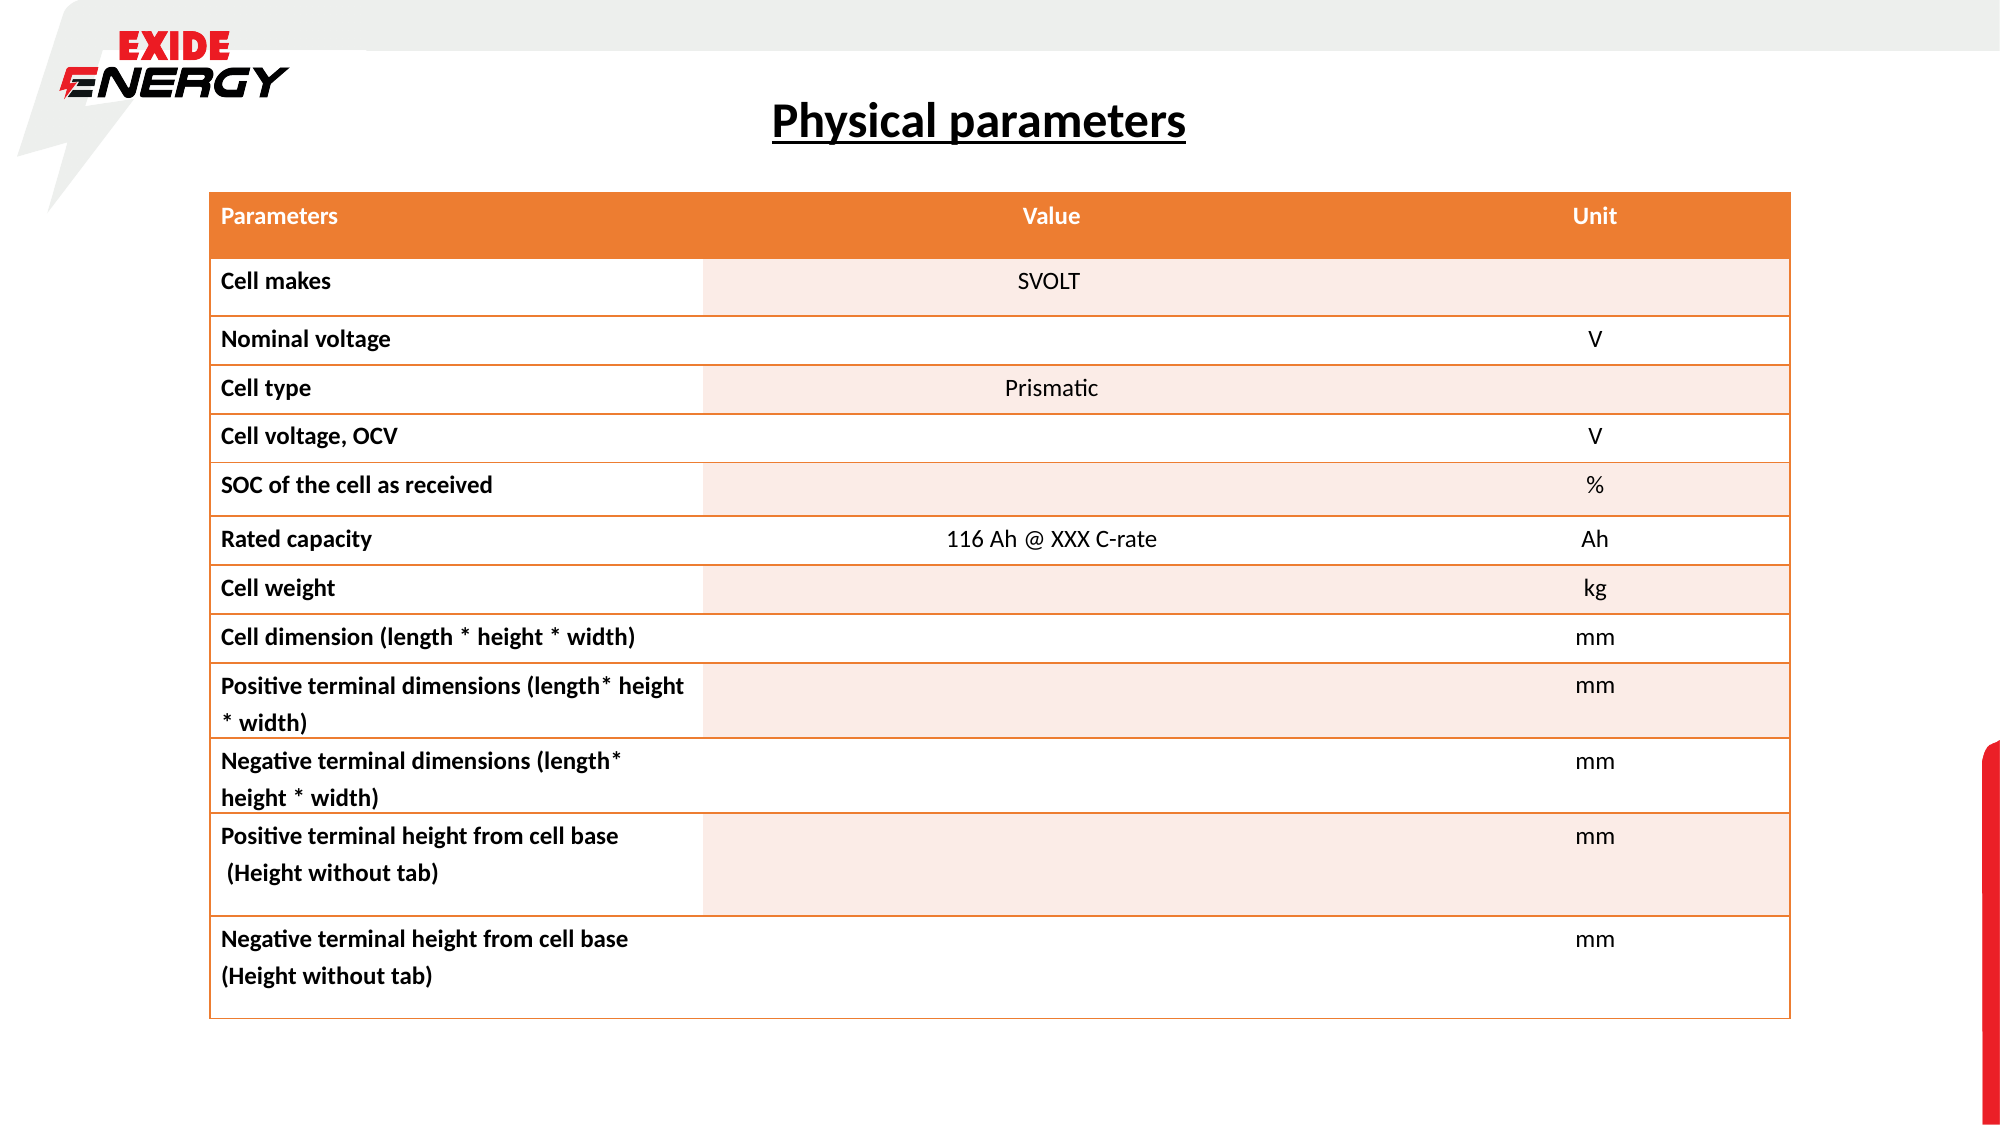

Physical parameters
| Parameters | Value | Unit |
| --- | --- | --- |
| Cell makes | SVOLT |  |
| Nominal voltage |  | V |
| Cell type | Prismatic |  |
| Cell voltage, OCV |  | V |
| SOC of the cell as received |  | % |
| Rated capacity | 116 Ah @ XXX C-rate | Ah |
| Cell weight |  | kg |
| Cell dimension (length \* height \* width) |  | mm |
| Positive terminal dimensions (length\* height \* width) |  | mm |
| Negative terminal dimensions (length\* height \* width) |  | mm |
| Positive terminal height from cell base (Height without tab) |  | mm |
| Negative terminal height from cell base (Height without tab) |  | mm |